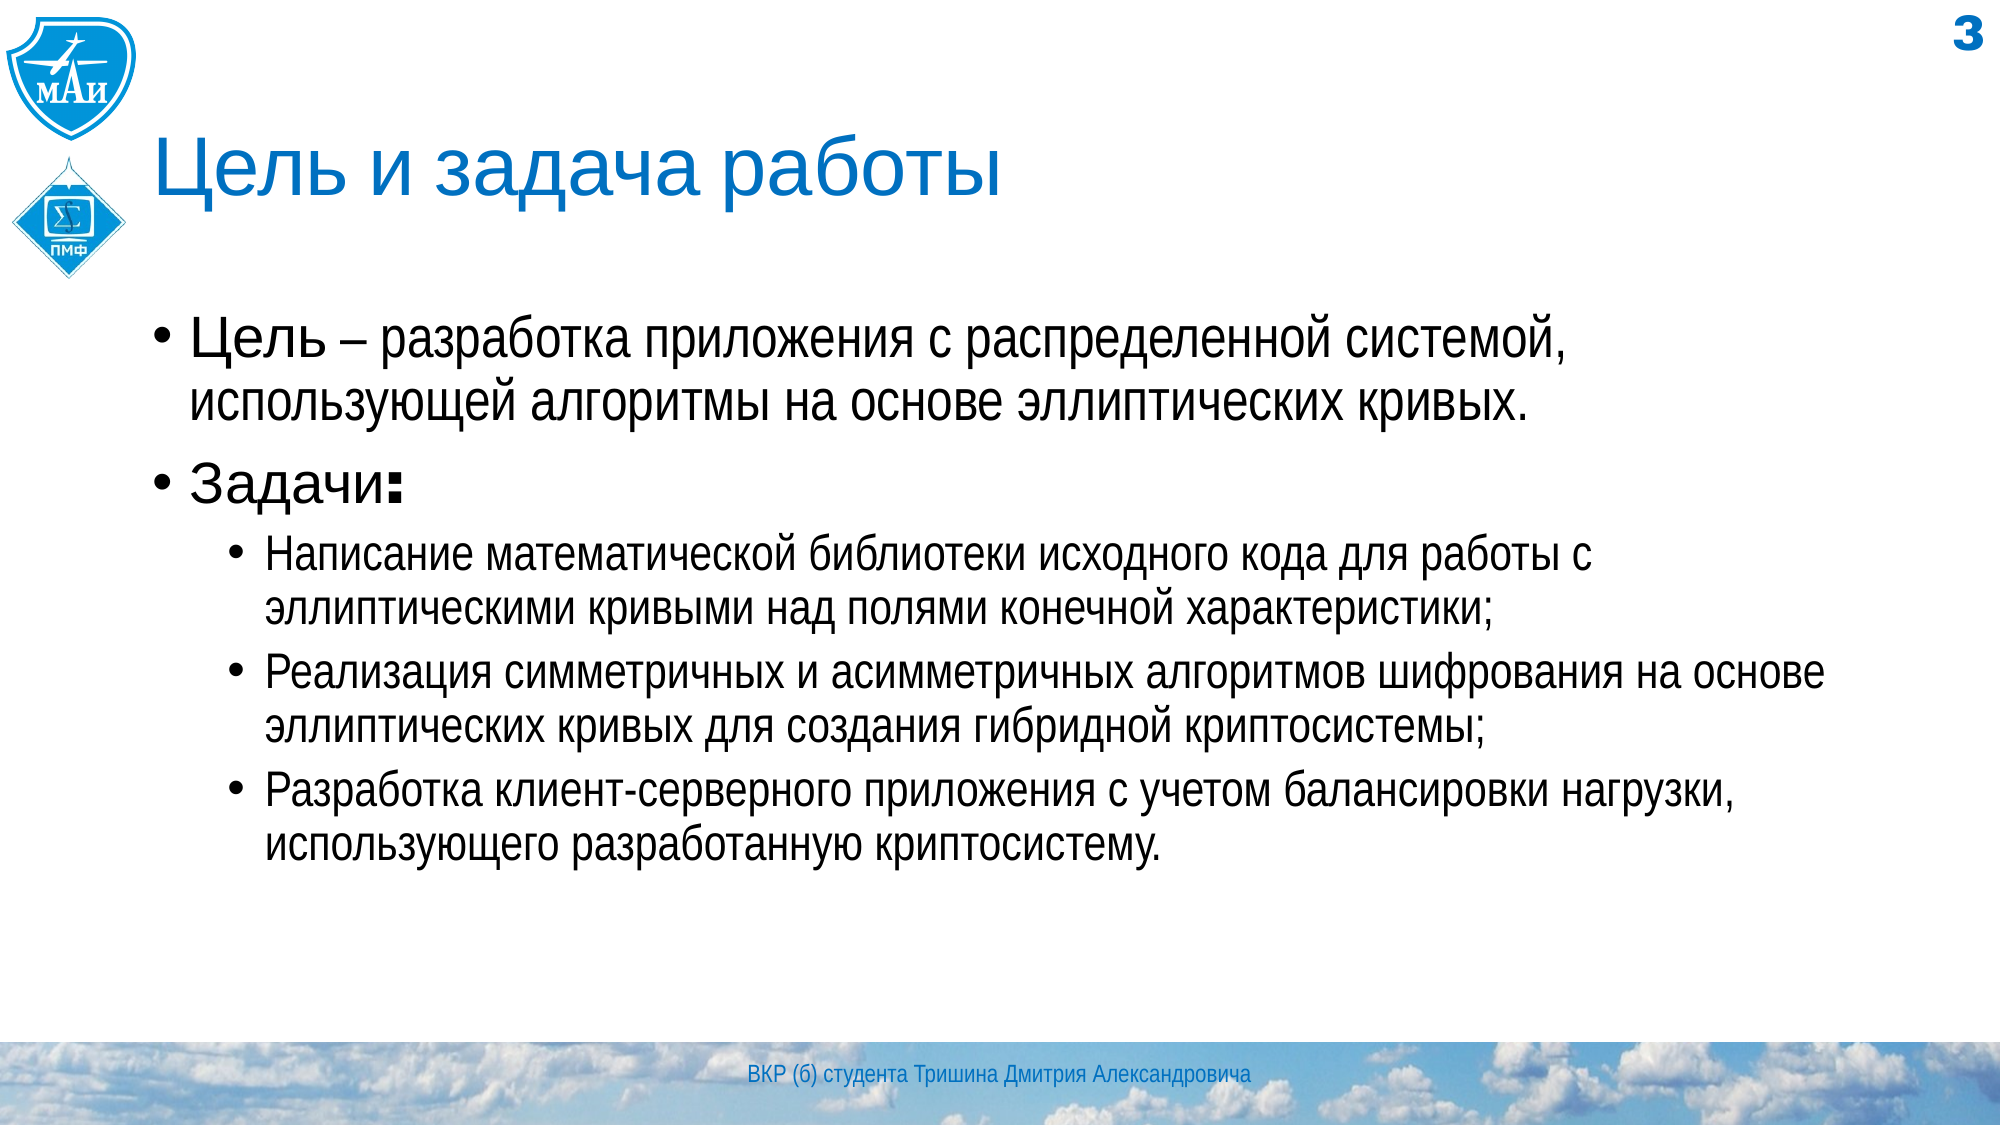

3
# Цель и задача работы
Цель – разработка приложения с распределенной системой, использующей алгоритмы на основе эллиптических кривых.
Задачи:
Написание математической библиотеки исходного кода для работы с эллиптическими кривыми над полями конечной характеристики;
Реализация симметричных и асимметричных алгоритмов шифрования на основе эллиптических кривых для создания гибридной криптосистемы;
Разработка клиент-серверного приложения с учетом балансировки нагрузки, использующего разработанную криптосистему.

ВКР (б) студента Тришина Дмитрия Александровича